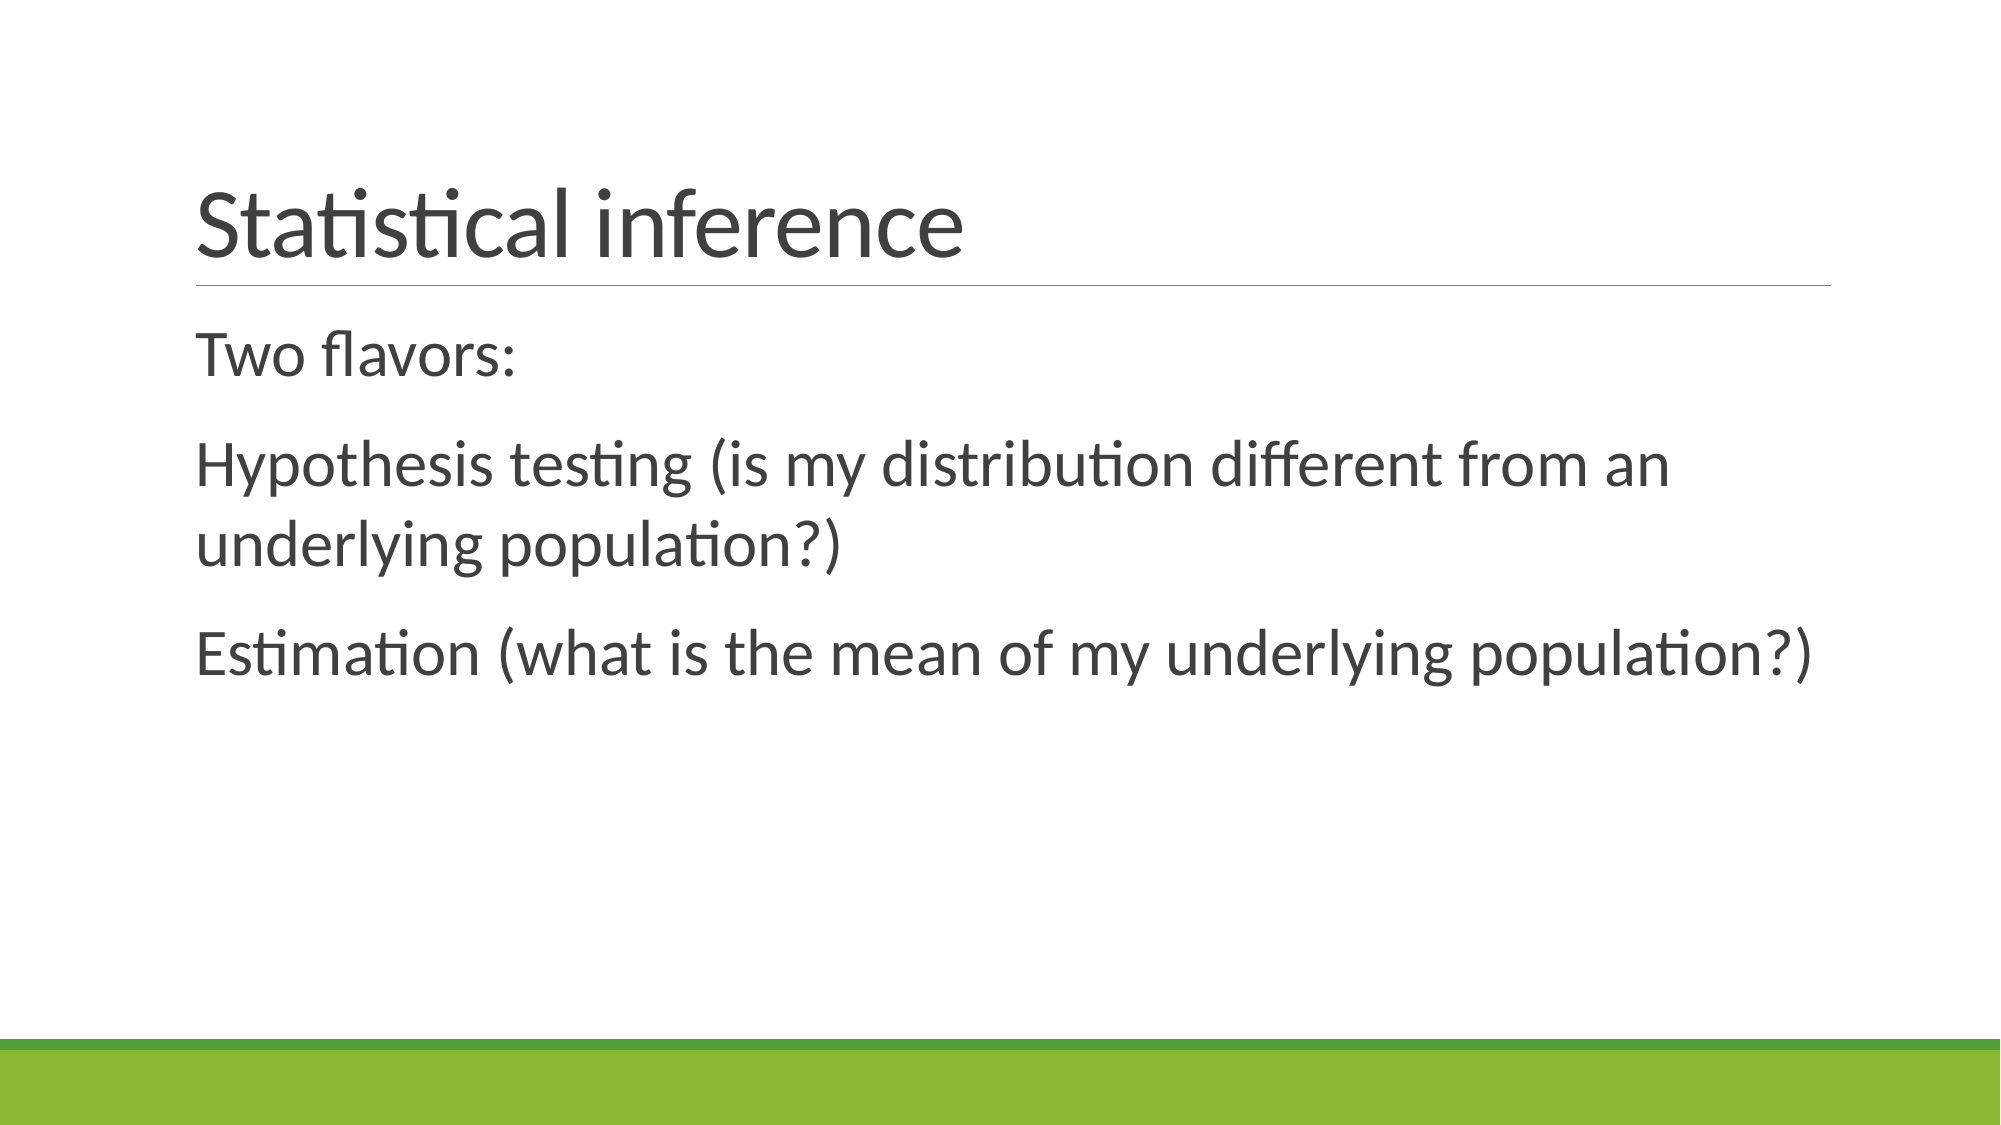

# Statistical inference
Two flavors:
Hypothesis testing (is my distribution different from an underlying population?)
Estimation (what is the mean of my underlying population?)